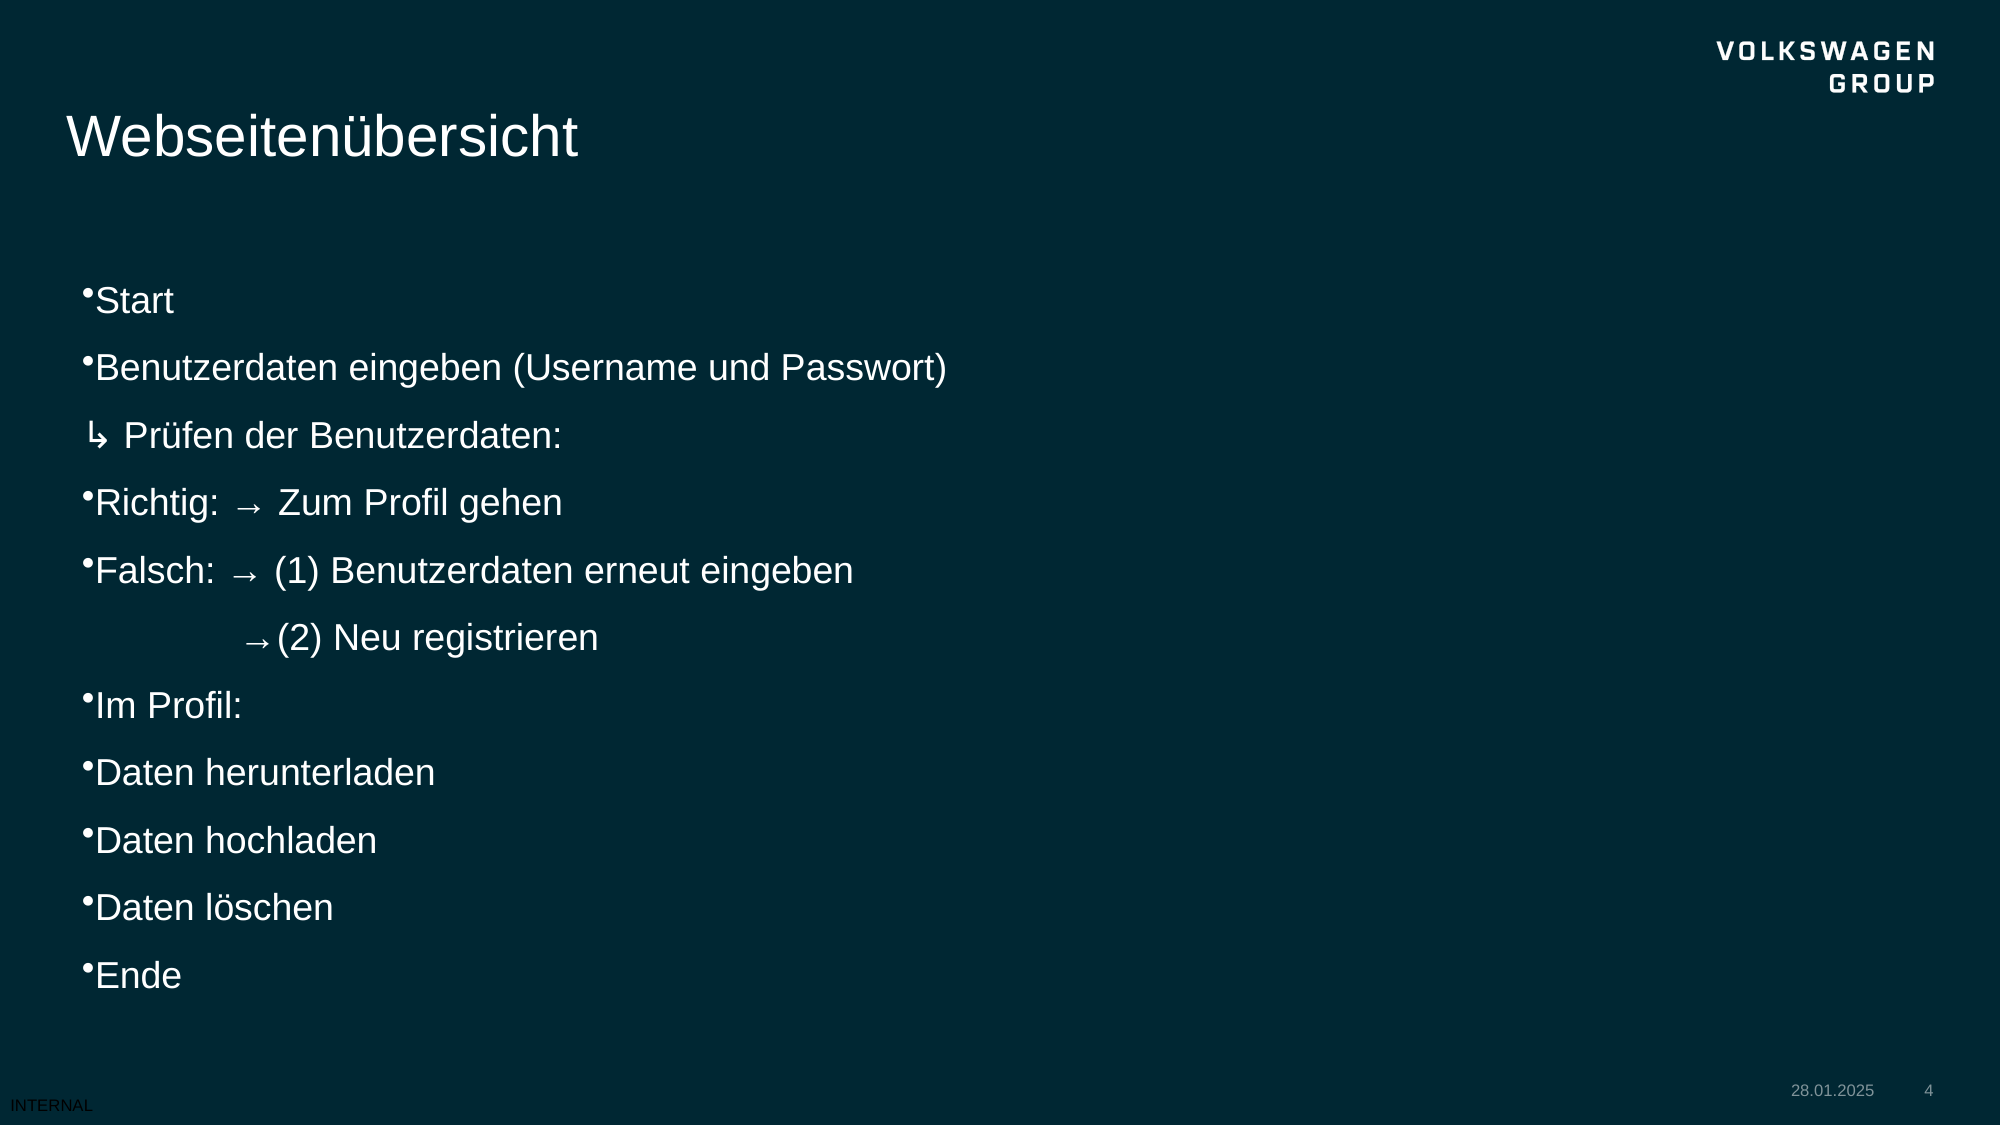

# Webseitenübersicht
Start
Benutzerdaten eingeben (Username und Passwort)
↳ Prüfen der Benutzerdaten:
Richtig: → Zum Profil gehen
Falsch: → (1) Benutzerdaten erneut eingeben
               →(2) Neu registrieren
Im Profil:
Daten herunterladen
Daten hochladen
Daten löschen
Ende
28.01.2025
4